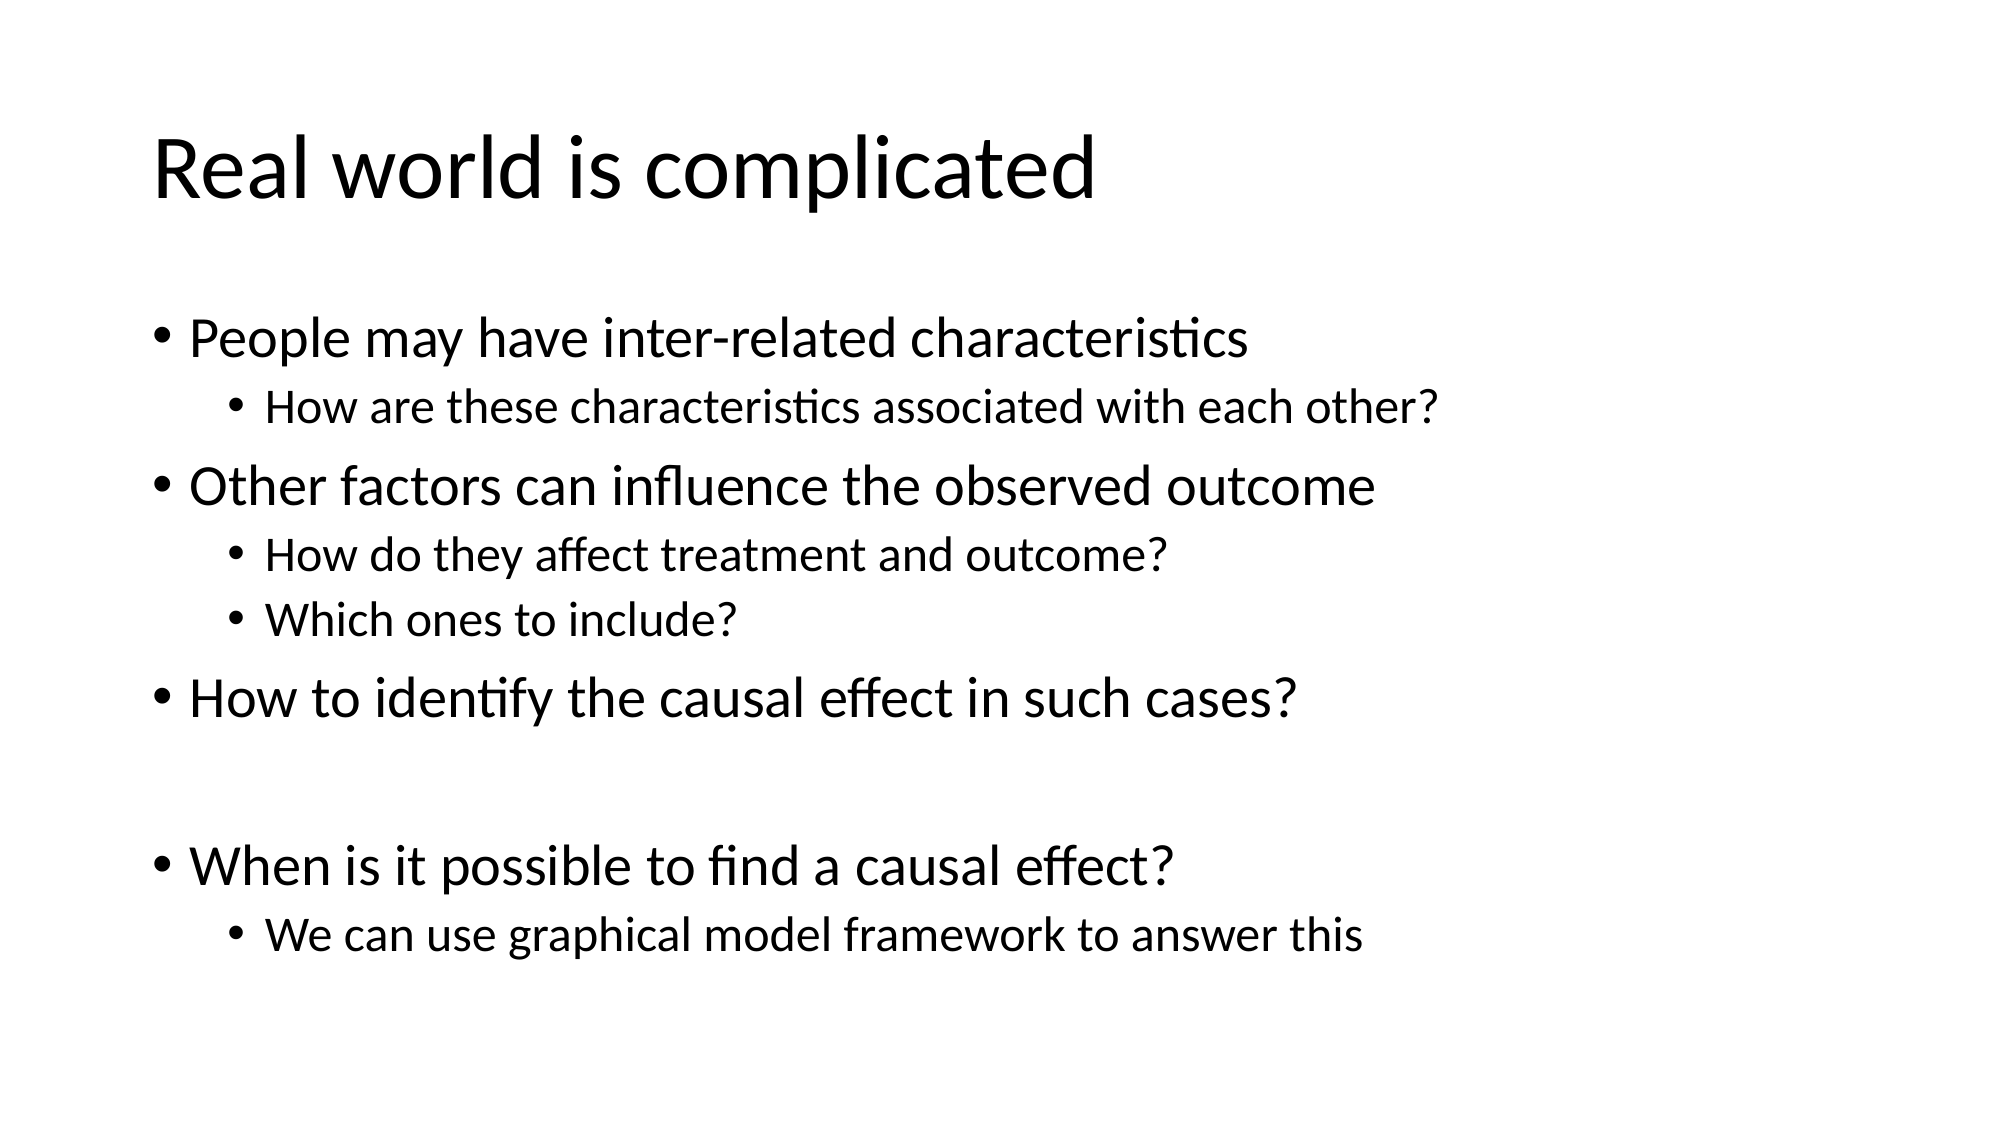

# Real world is complicated
People may have inter-related characteristics
How are these characteristics associated with each other?
Other factors can influence the observed outcome
How do they affect treatment and outcome?
Which ones to include?
How to identify the causal effect in such cases?

When is it possible to find a causal effect?
We can use graphical model framework to answer this